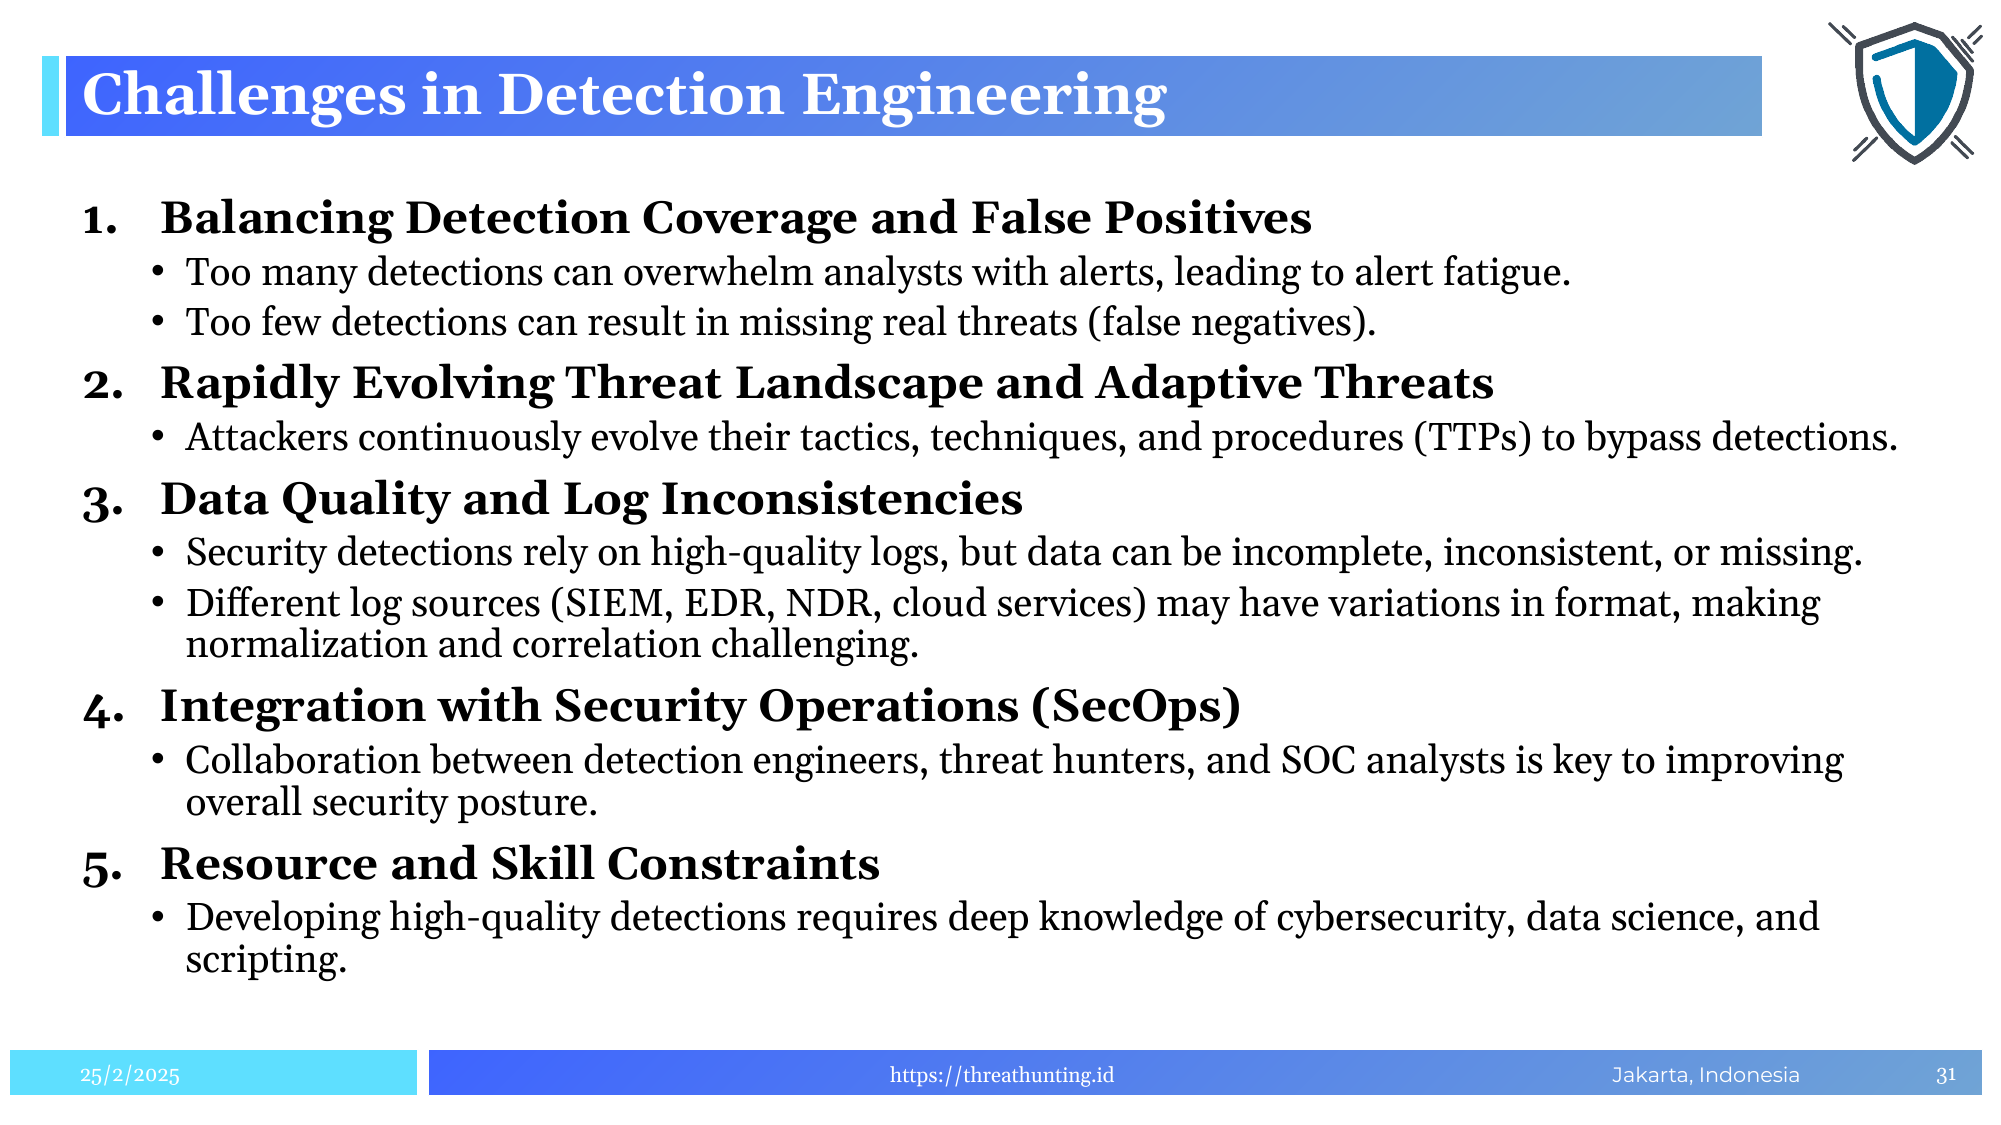

# Challenges in Detection Engineering
Balancing Detection Coverage and False Positives
Too many detections can overwhelm analysts with alerts, leading to alert fatigue.
Too few detections can result in missing real threats (false negatives).
Rapidly Evolving Threat Landscape and Adaptive Threats
Attackers continuously evolve their tactics, techniques, and procedures (TTPs) to bypass detections.
Data Quality and Log Inconsistencies
Security detections rely on high-quality logs, but data can be incomplete, inconsistent, or missing.
Different log sources (SIEM, EDR, NDR, cloud services) may have variations in format, making normalization and correlation challenging.
Integration with Security Operations (SecOps)
Collaboration between detection engineers, threat hunters, and SOC analysts is key to improving overall security posture.
Resource and Skill Constraints
Developing high-quality detections requires deep knowledge of cybersecurity, data science, and scripting.

31
25/2/2025
https://threathunting.id